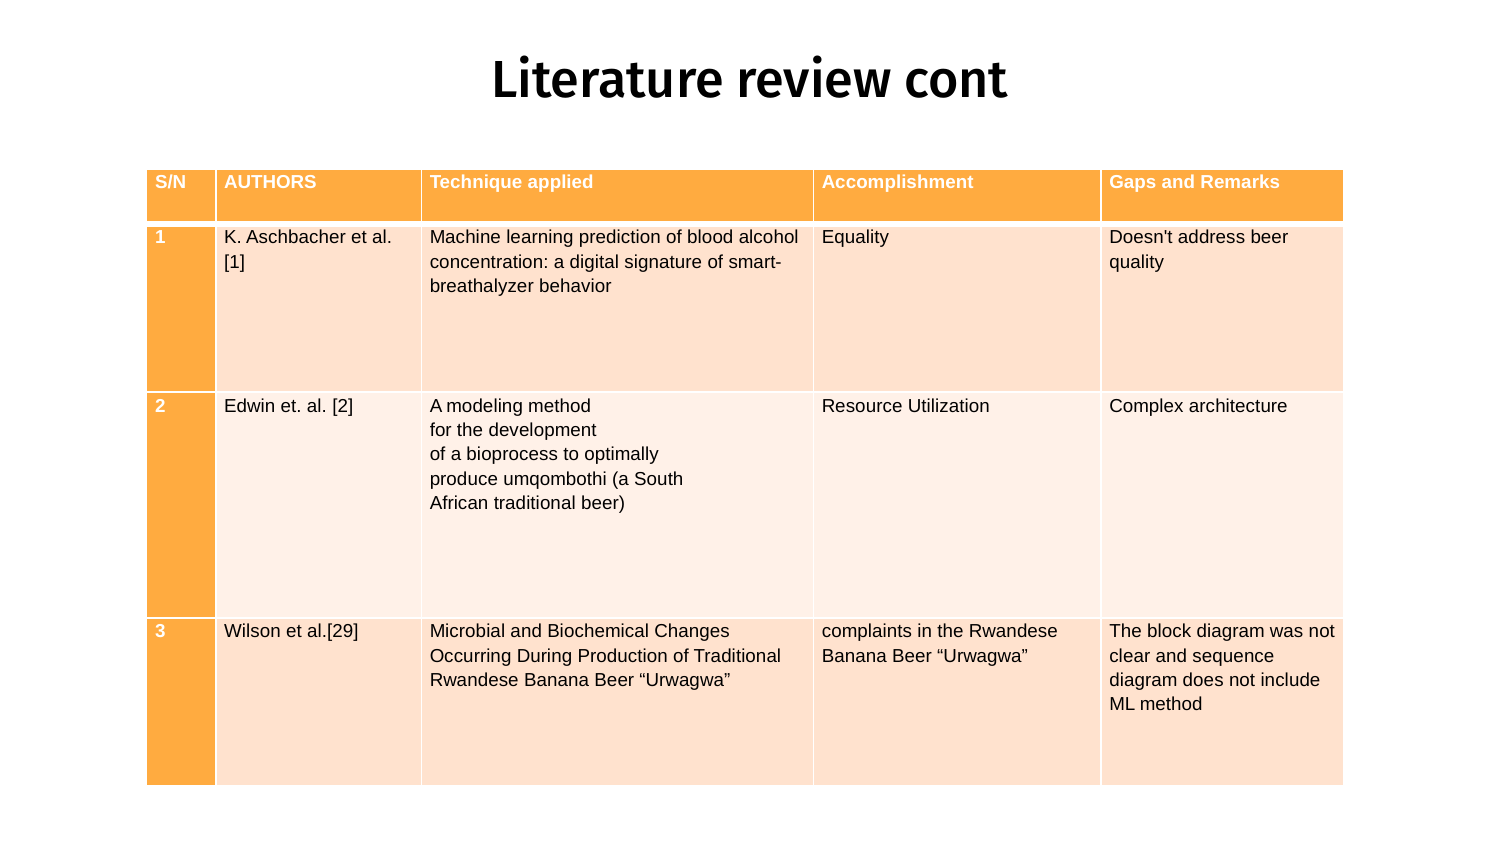

Literature review cont
| S/N | AUTHORS | Technique applied | Accomplishment | Gaps and Remarks |
| --- | --- | --- | --- | --- |
| 1 | K. Aschbacher et al. [1] | Machine learning prediction of blood alcohol concentration: a digital signature of smart-breathalyzer behavior | Equality | Doesn't address beer quality |
| 2 | Edwin et. al. [2] | A modeling method for the development of a bioprocess to optimally produce umqombothi (a South African traditional beer) | Resource Utilization | Complex architecture |
| 3 | Wilson et al.[29] | Microbial and Biochemical Changes Occurring During Production of Traditional Rwandese Banana Beer “Urwagwa” | complaints in the Rwandese Banana Beer “Urwagwa” | The block diagram was not clear and sequence diagram does not include ML method |